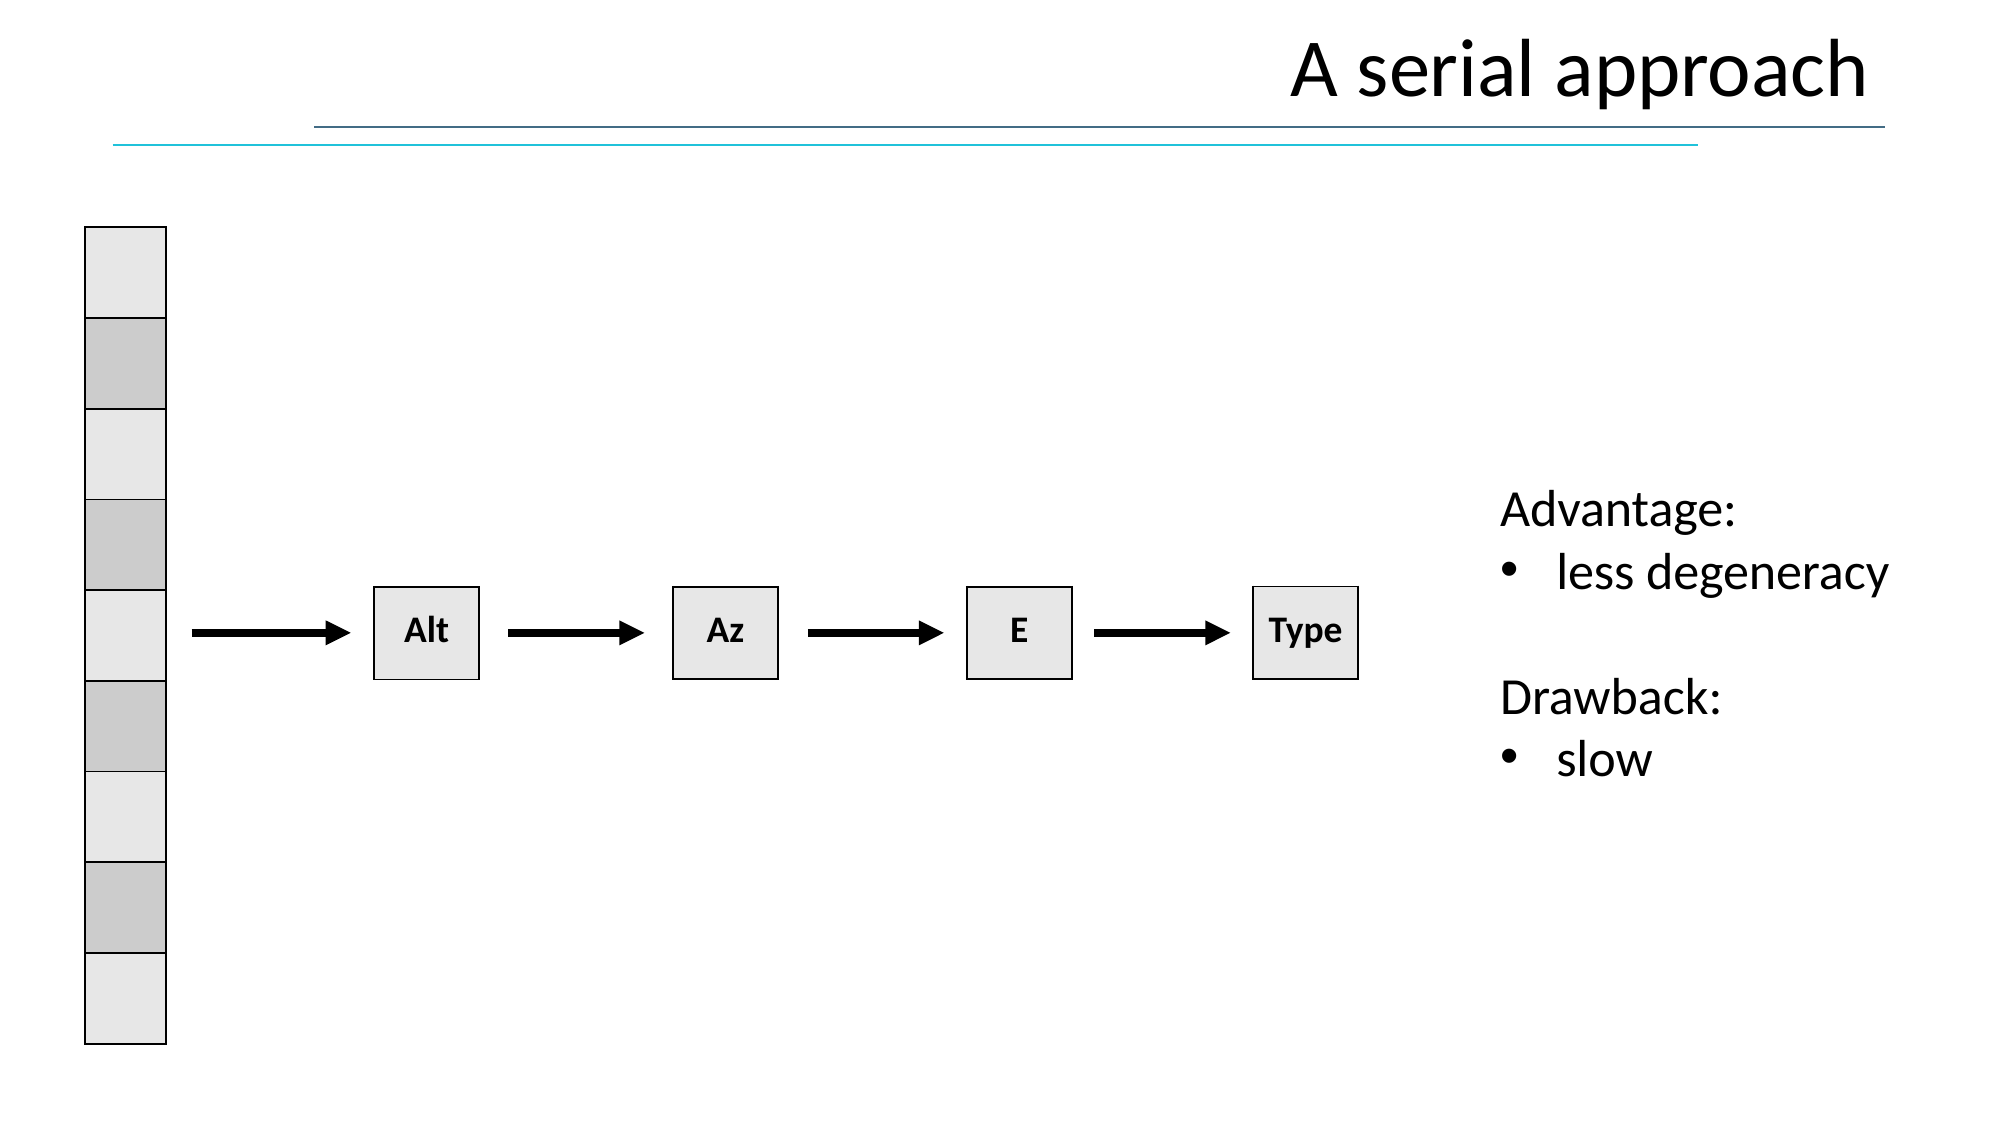

# A serial approach
|  |
| --- |
|  |
|  |
|  |
|  |
|  |
|  |
|  |
|  |
Advantage:
less degeneracy

Drawback:
slow
| Type |
| --- |
| Az |
| --- |
| E |
| --- |
| Alt |
| --- |